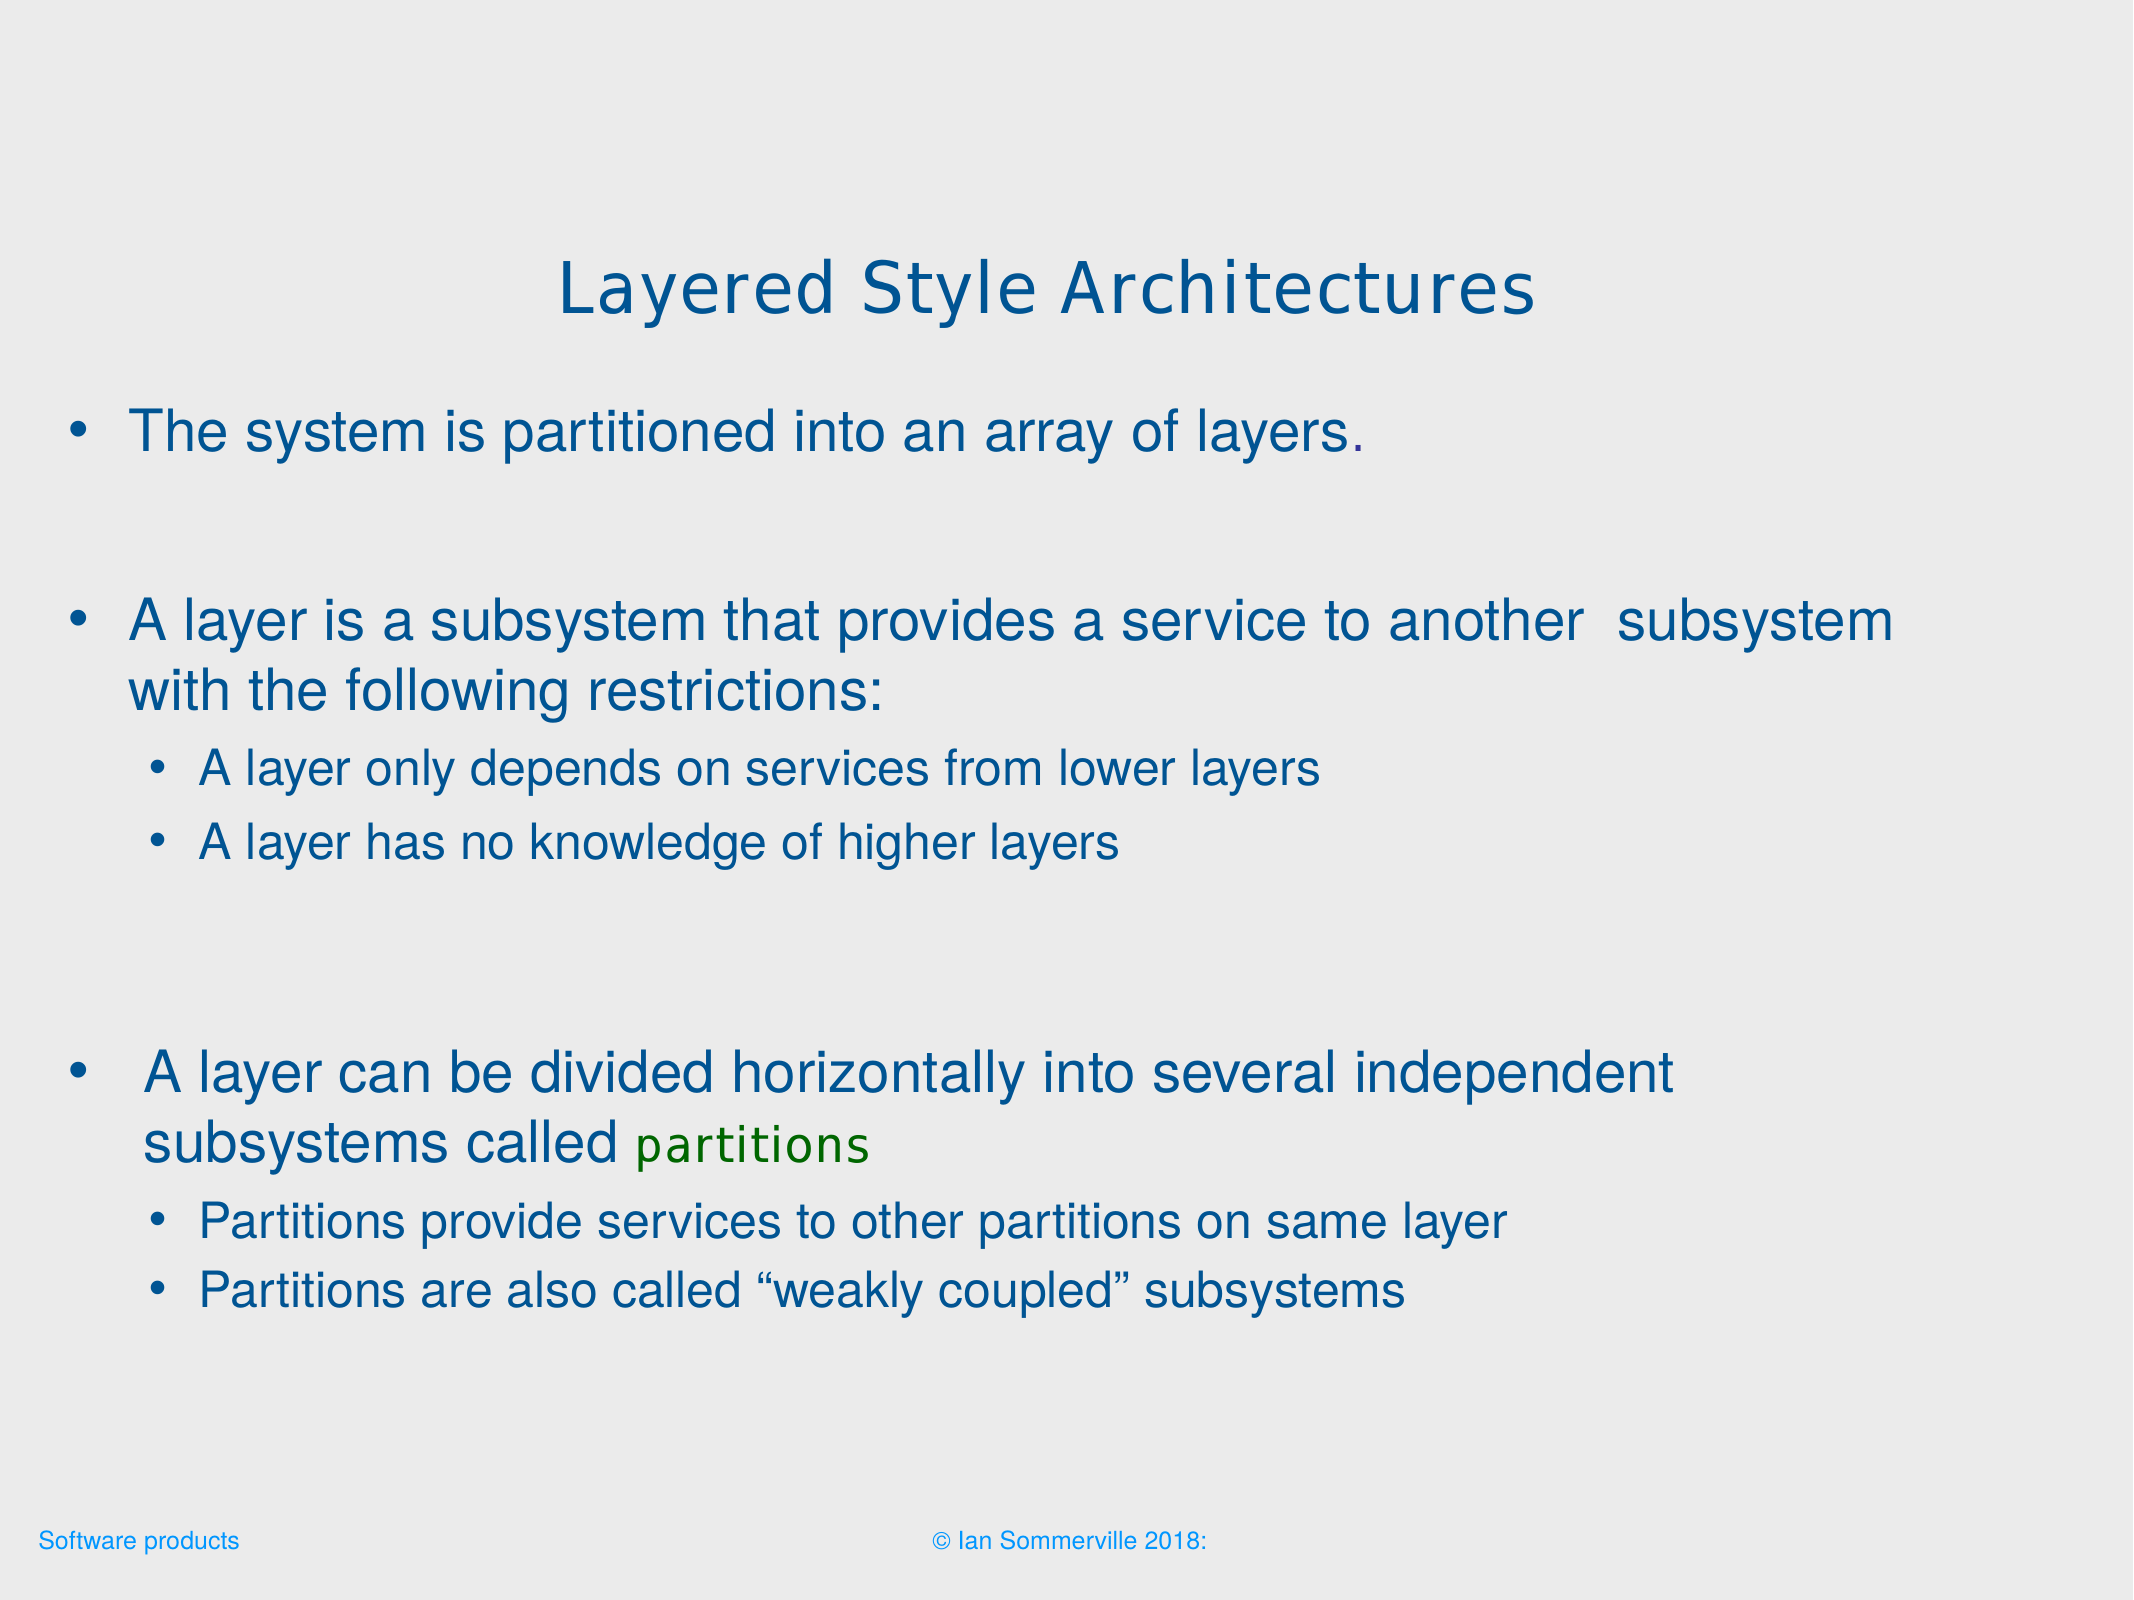

Layered Style Architectures
The system is partitioned into an array of layers.

A layer is a subsystem that provides a service to another  subsystem with the following restrictions:
A layer only depends on services from lower layers
A layer has no knowledge of higher layers

A layer can be divided horizontally into several independent  subsystems called partitions
Partitions provide services to other partitions on same layer
Partitions are also called “weakly coupled” subsystems